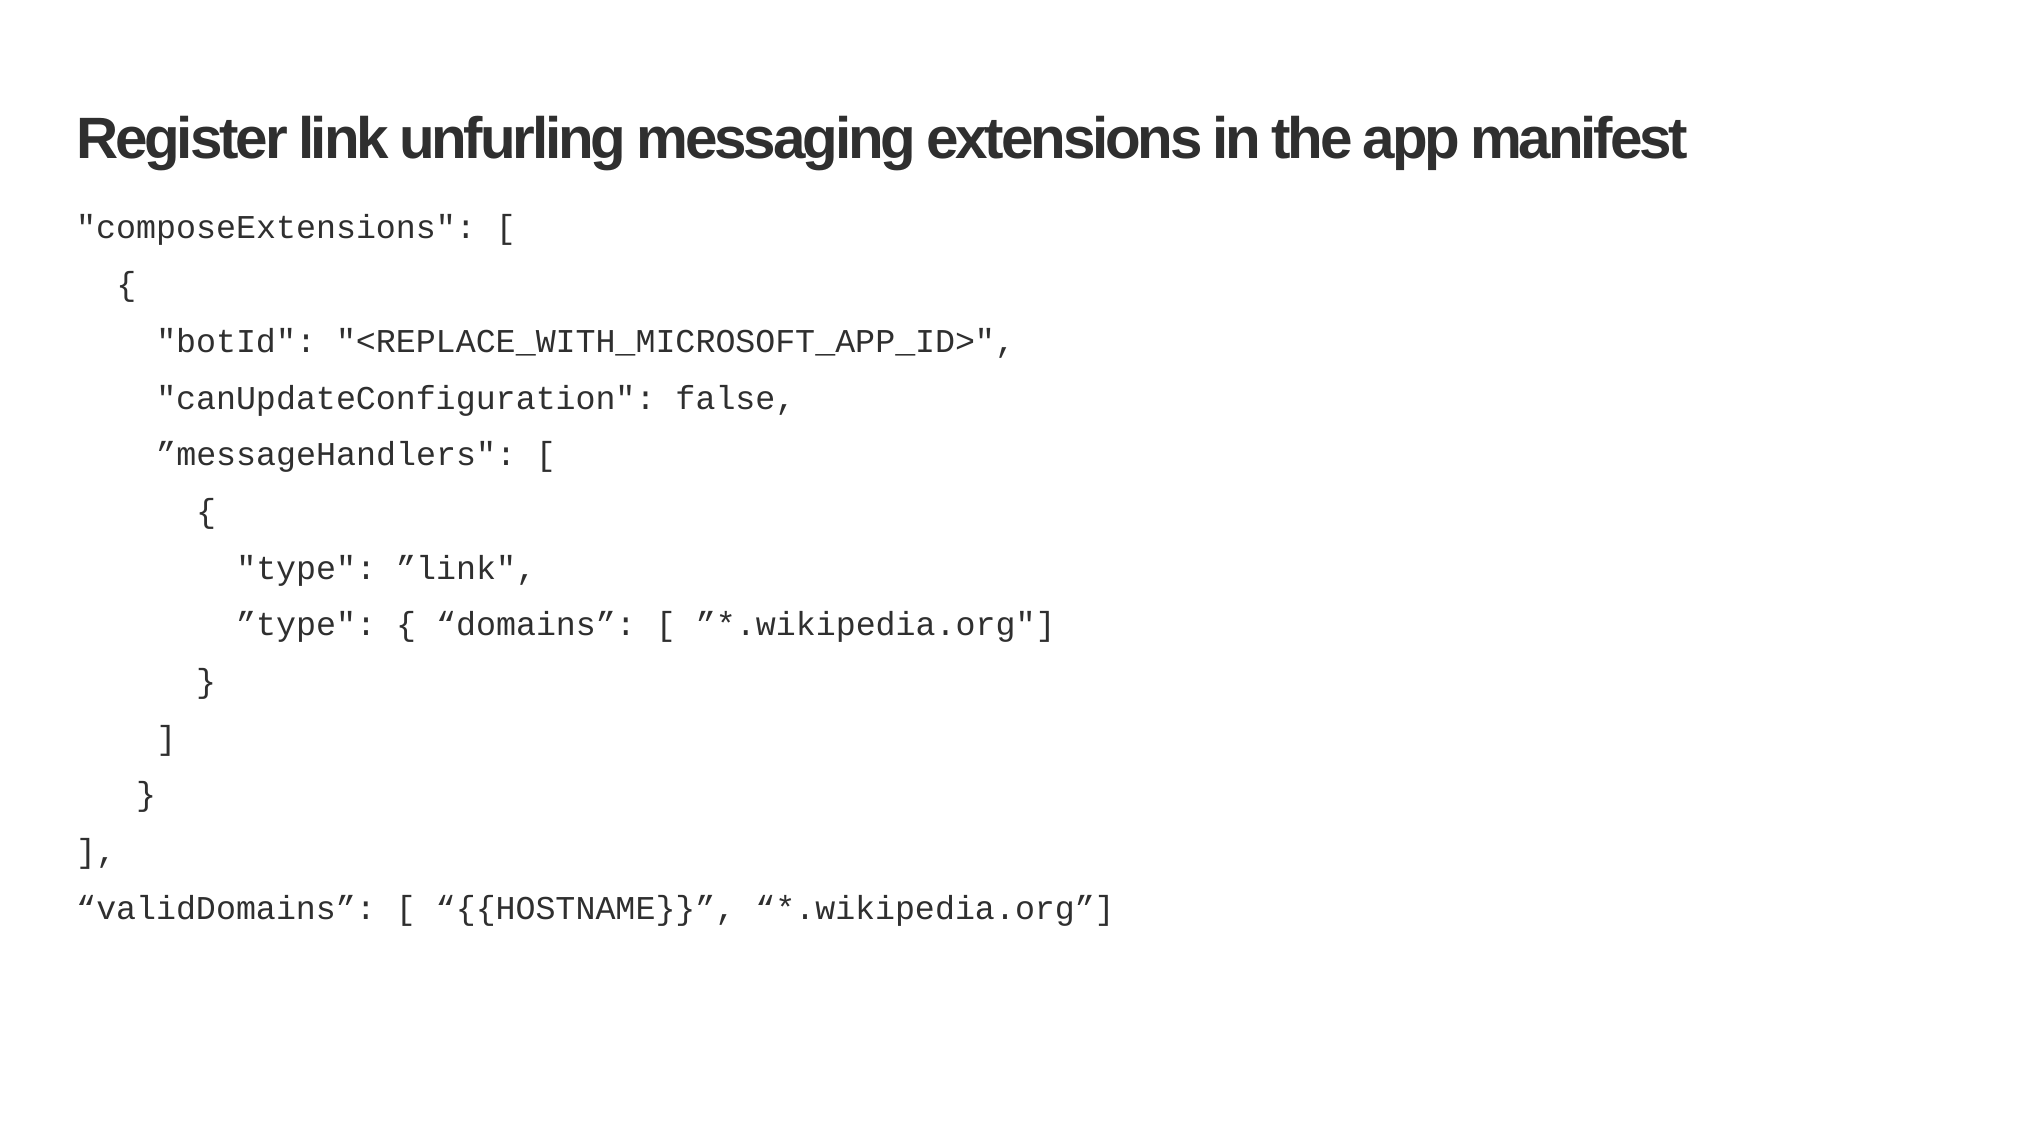

# Register link unfurling messaging extensions in the app manifest
"composeExtensions": [
  {
    "botId": "<REPLACE_WITH_MICROSOFT_APP_ID>",
    "canUpdateConfiguration": false,
    ”messageHandlers": [
      {
        "type": ”link",
        ”type": { “domains”: [ ”*.wikipedia.org"]
      }
    ]
   }
],
“validDomains”: [ “{{HOSTNAME}}”, “*.wikipedia.org”]